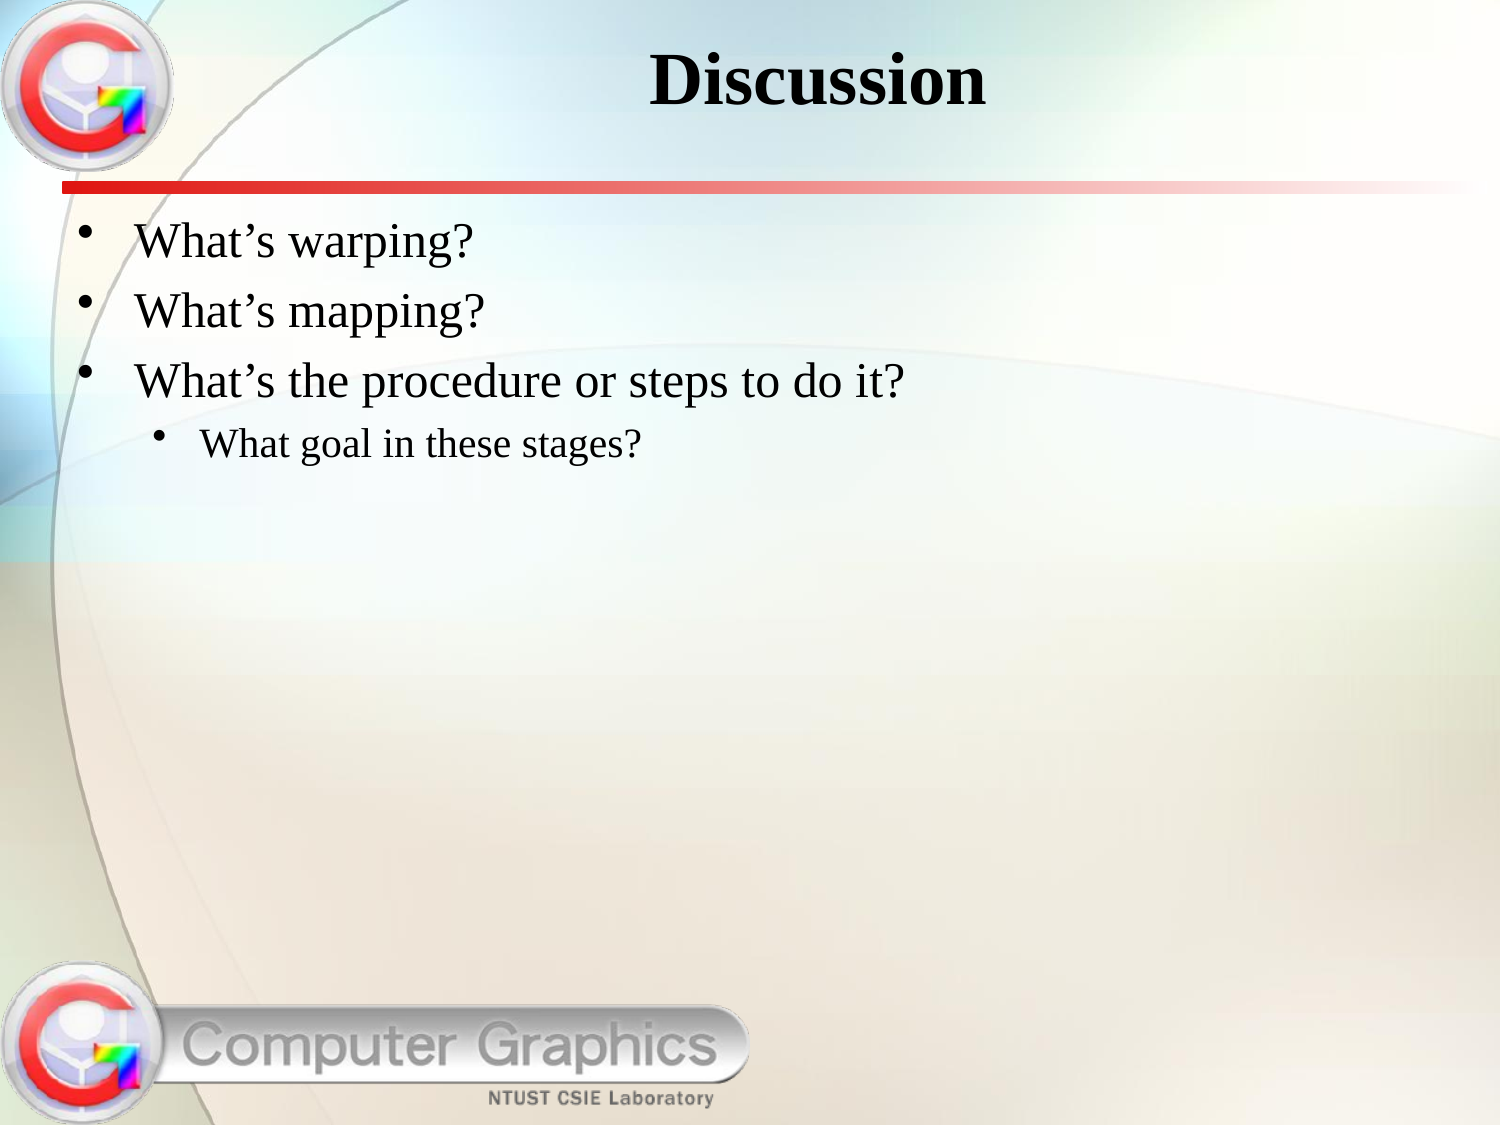

# Discussion
What’s warping?
What’s mapping?
What’s the procedure or steps to do it?
What goal in these stages?